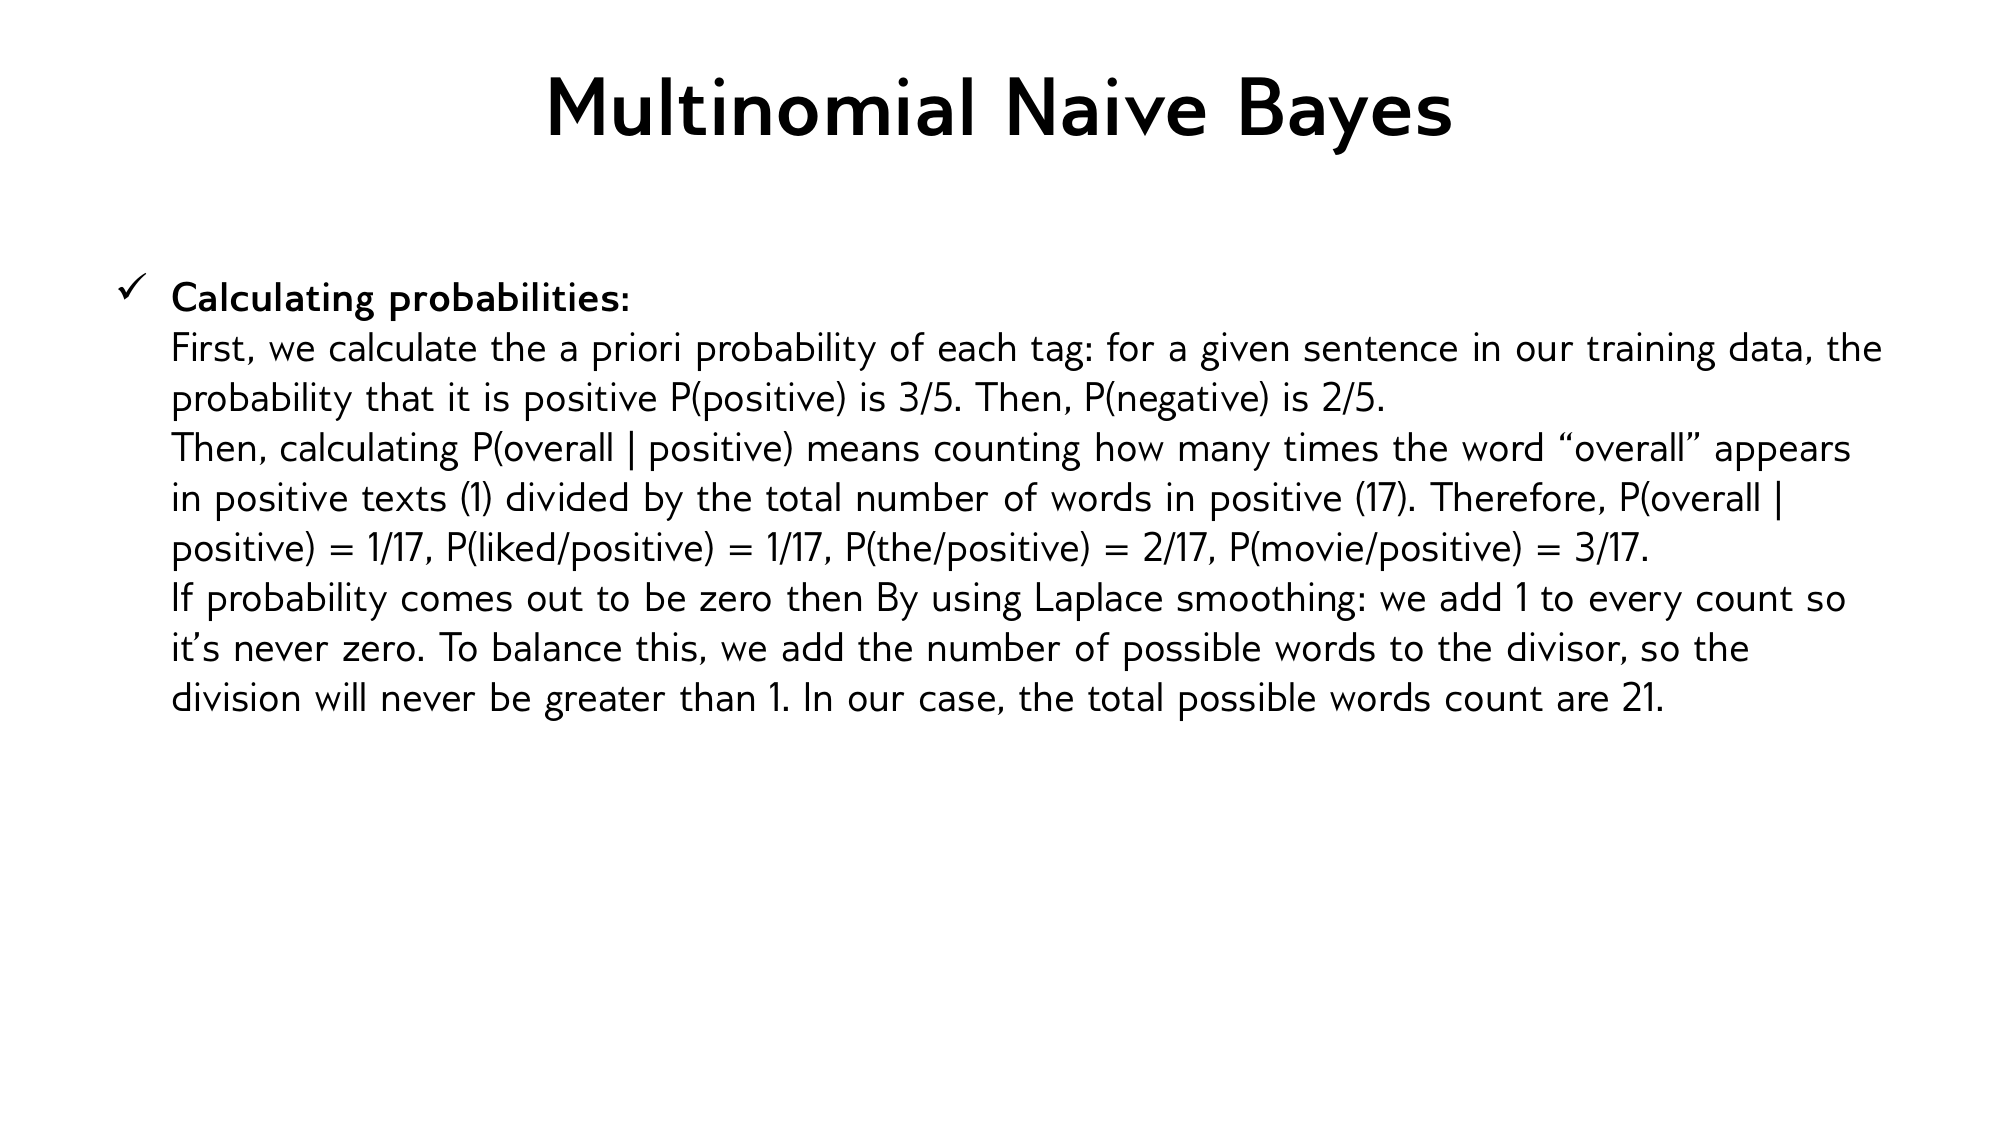

# Multinomial Naive Bayes
Calculating probabilities: 
First, we calculate the a priori probability of each tag: for a given sentence in our training data, the probability that it is positive P(positive) is 3/5. Then, P(negative) is 2/5.
Then, calculating P(overall | positive) means counting how many times the word “overall” appears in positive texts (1) divided by the total number of words in positive (17). Therefore, P(overall | positive) = 1/17, P(liked/positive) = 1/17, P(the/positive) = 2/17, P(movie/positive) = 3/17. 
If probability comes out to be zero then By using Laplace smoothing: we add 1 to every count so it’s never zero. To balance this, we add the number of possible words to the divisor, so the division will never be greater than 1. In our case, the total possible words count are 21.